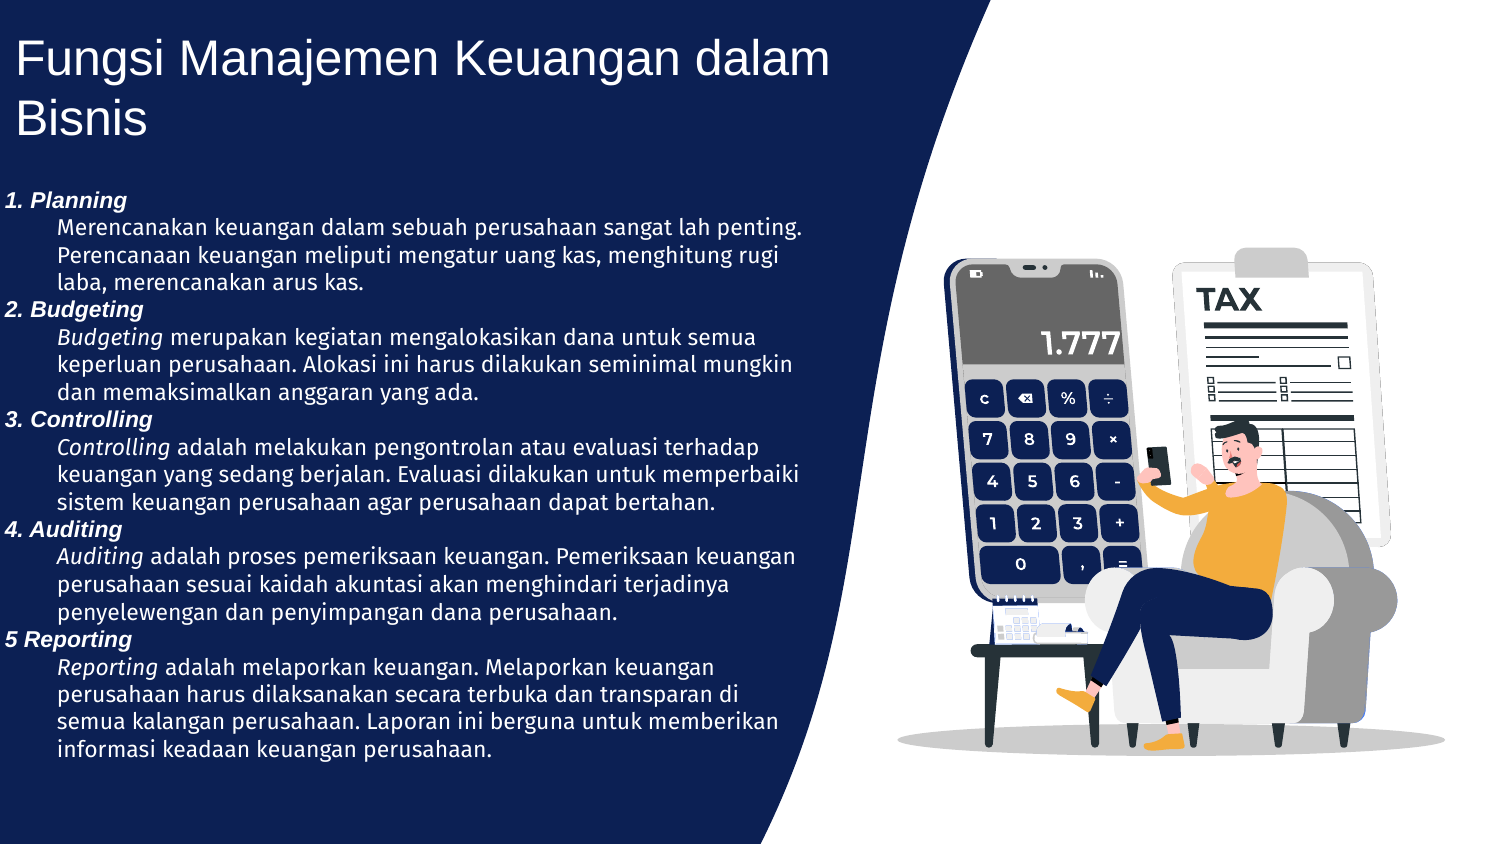

Fungsi Manajemen Keuangan dalam Bisnis
1. Planning
Merencanakan keuangan dalam sebuah perusahaan sangat lah penting. Perencanaan keuangan meliputi mengatur uang kas, menghitung rugi laba, merencanakan arus kas.
2. Budgeting
Budgeting merupakan kegiatan mengalokasikan dana untuk semua keperluan perusahaan. Alokasi ini harus dilakukan seminimal mungkin dan memaksimalkan anggaran yang ada.
3. Controlling
Controlling adalah melakukan pengontrolan atau evaluasi terhadap keuangan yang sedang berjalan. Evaluasi dilakukan untuk memperbaiki sistem keuangan perusahaan agar perusahaan dapat bertahan.
4. Auditing
Auditing adalah proses pemeriksaan keuangan. Pemeriksaan keuangan perusahaan sesuai kaidah akuntasi akan menghindari terjadinya penyelewengan dan penyimpangan dana perusahaan.
5 Reporting
Reporting adalah melaporkan keuangan. Melaporkan keuangan perusahaan harus dilaksanakan secara terbuka dan transparan di semua kalangan perusahaan. Laporan ini berguna untuk memberikan informasi keadaan keuangan perusahaan.